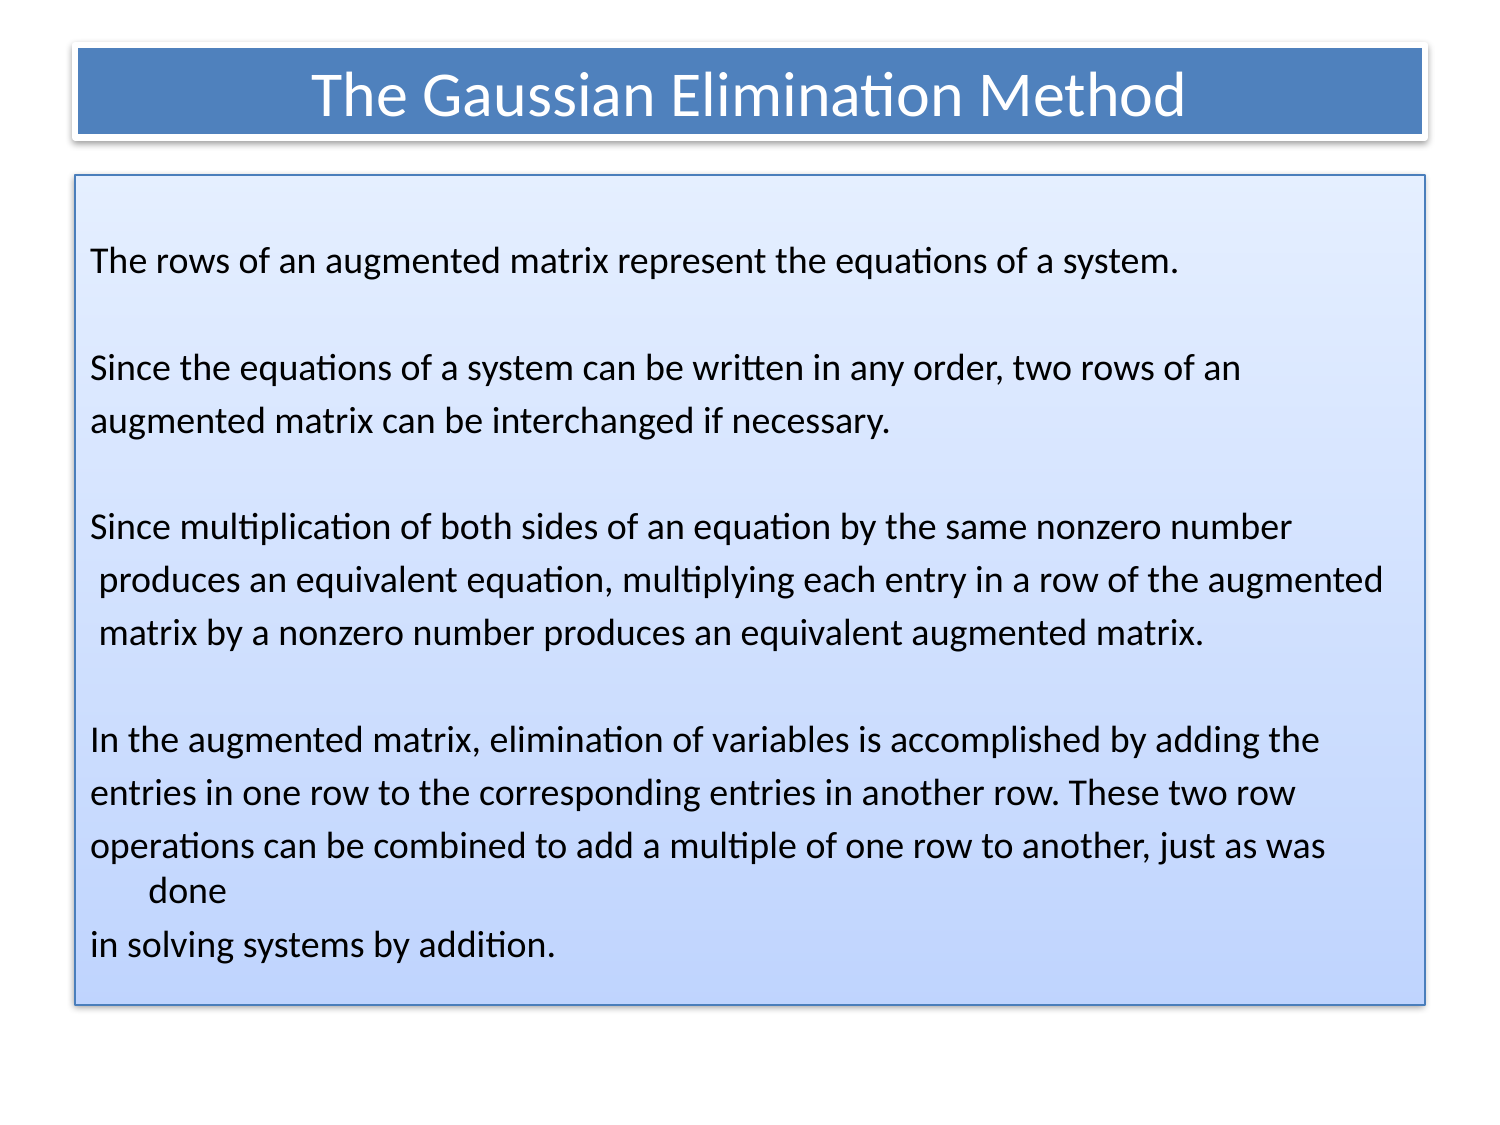

# The Gaussian Elimination Method

The rows of an augmented matrix represent the equations of a system.

Since the equations of a system can be written in any order, two rows of an
augmented matrix can be interchanged if necessary.

Since multiplication of both sides of an equation by the same nonzero number
 produces an equivalent equation, multiplying each entry in a row of the augmented
 matrix by a nonzero number produces an equivalent augmented matrix.

In the augmented matrix, elimination of variables is accomplished by adding the
entries in one row to the corresponding entries in another row. These two row
operations can be combined to add a multiple of one row to another, just as was done
in solving systems by addition.